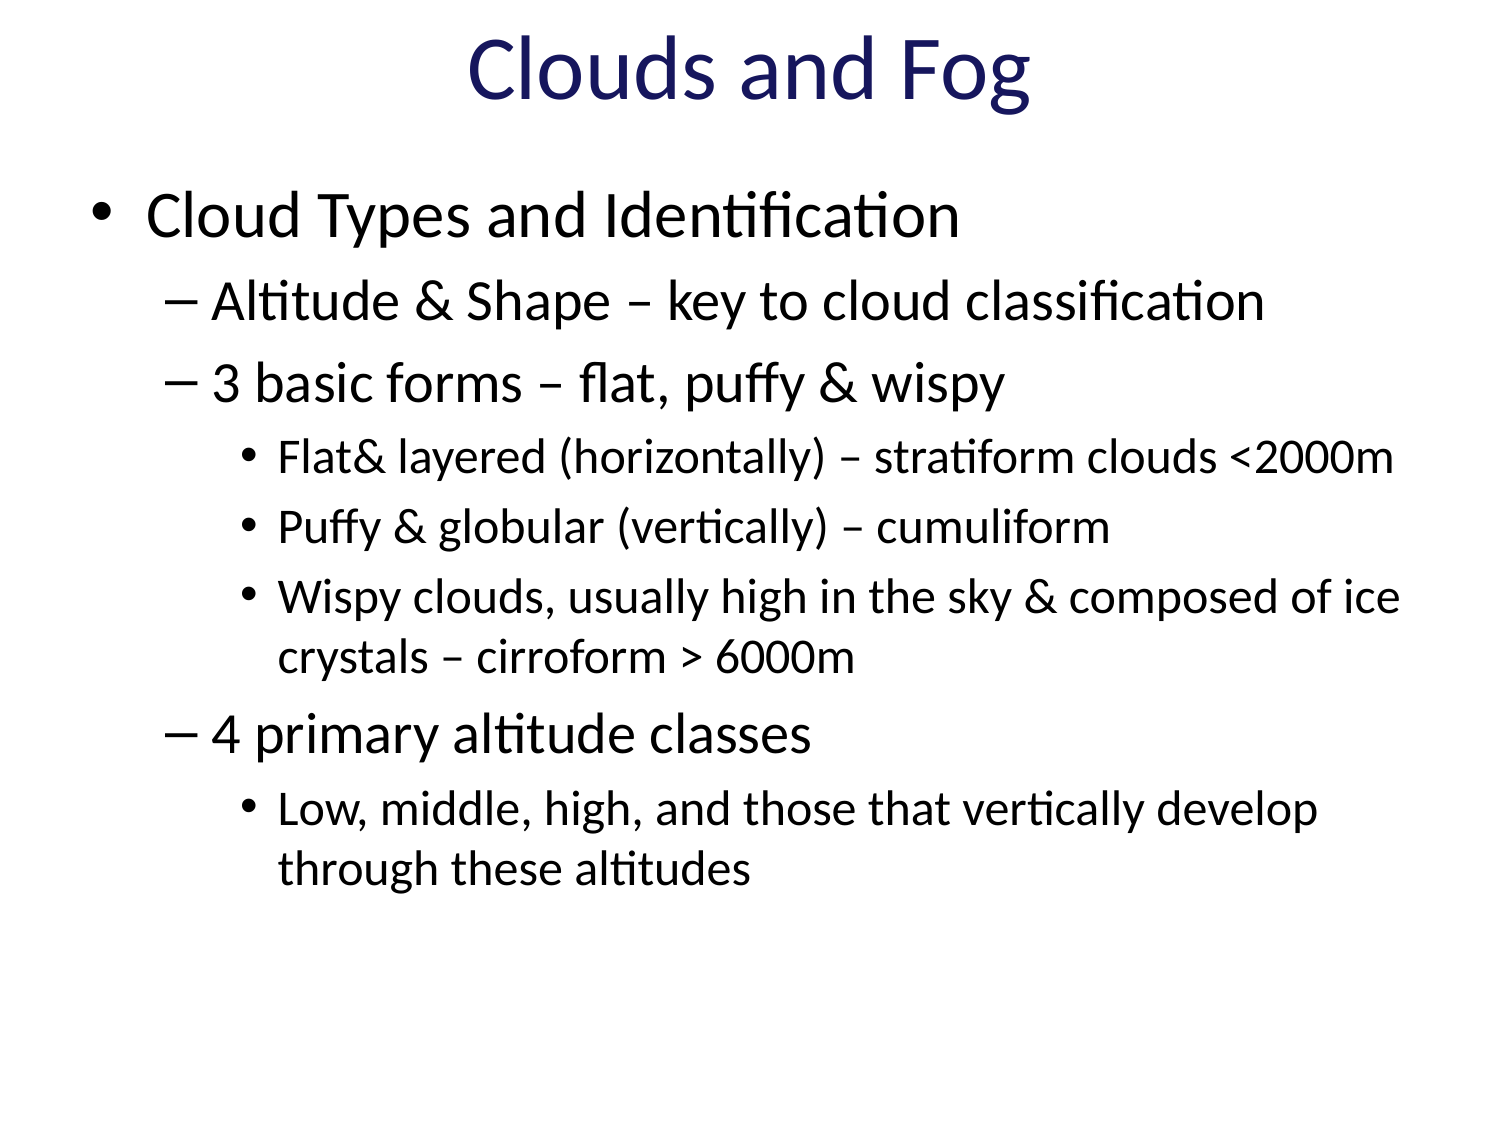

# Clouds and Fog
Cloud Types and Identification
Altitude & Shape – key to cloud classification
3 basic forms – flat, puffy & wispy
Flat& layered (horizontally) – stratiform clouds <2000m
Puffy & globular (vertically) – cumuliform
Wispy clouds, usually high in the sky & composed of ice crystals – cirroform > 6000m
4 primary altitude classes
Low, middle, high, and those that vertically develop through these altitudes